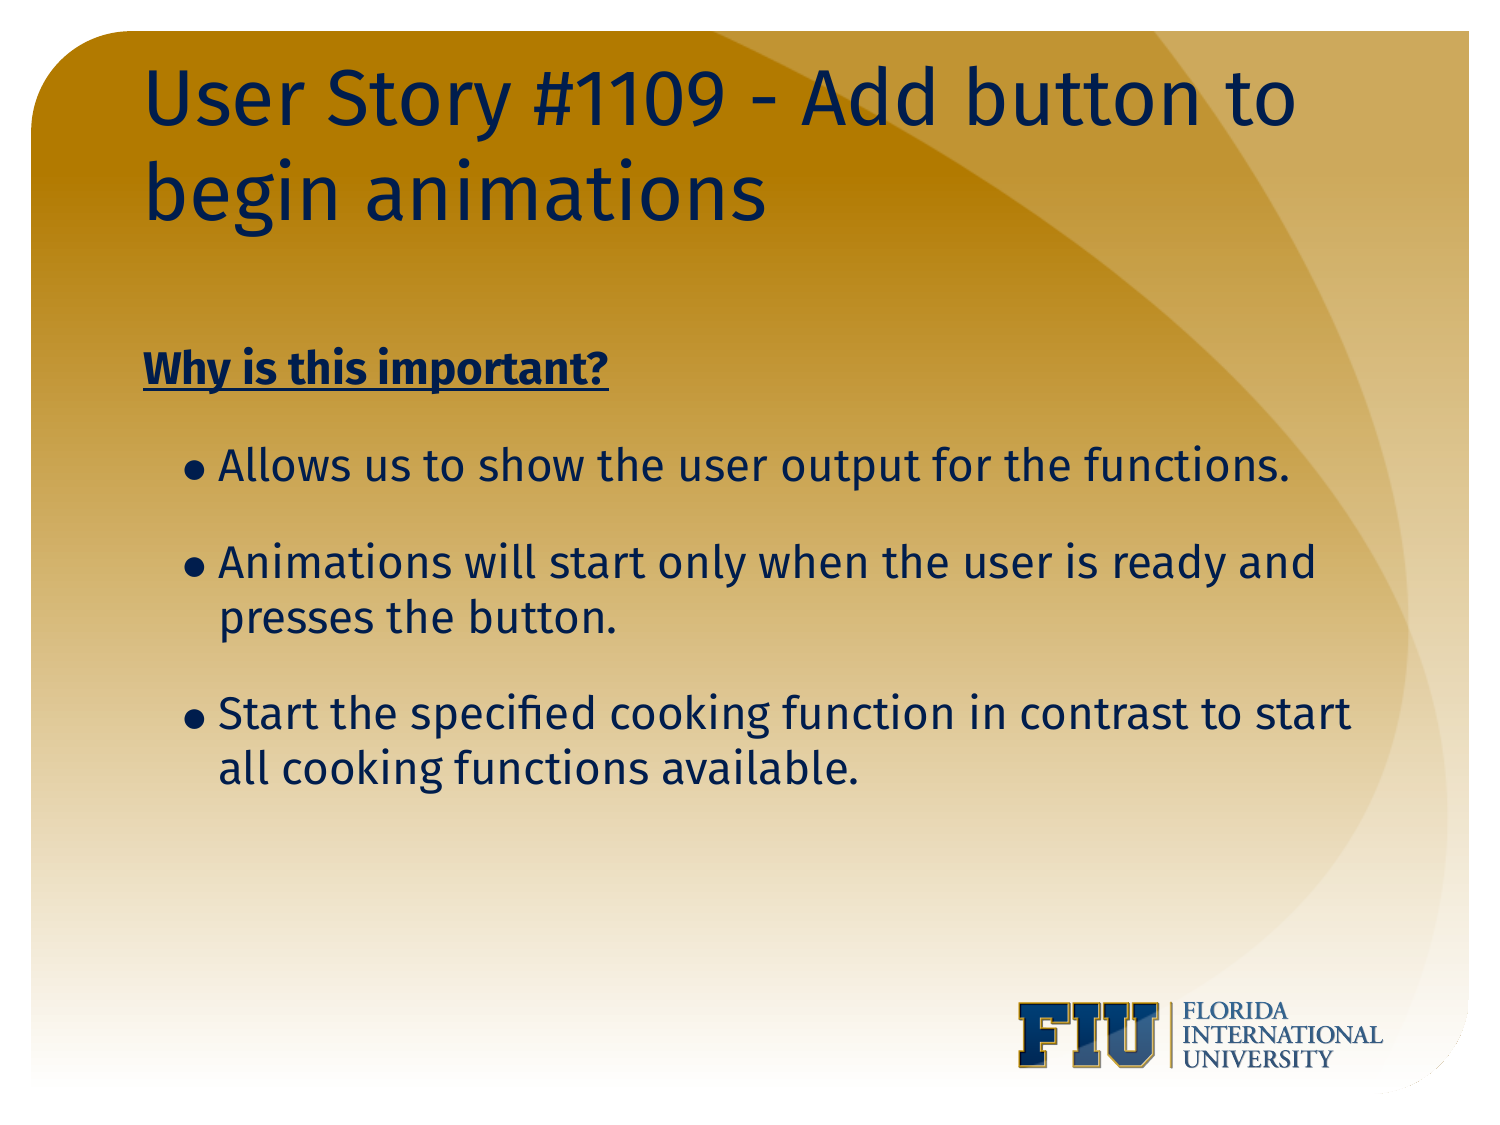

# User Story #1109 - Add button to begin animations
Why is this important?
Allows us to show the user output for the functions.
Animations will start only when the user is ready and presses the button.
Start the specified cooking function in contrast to start all cooking functions available.